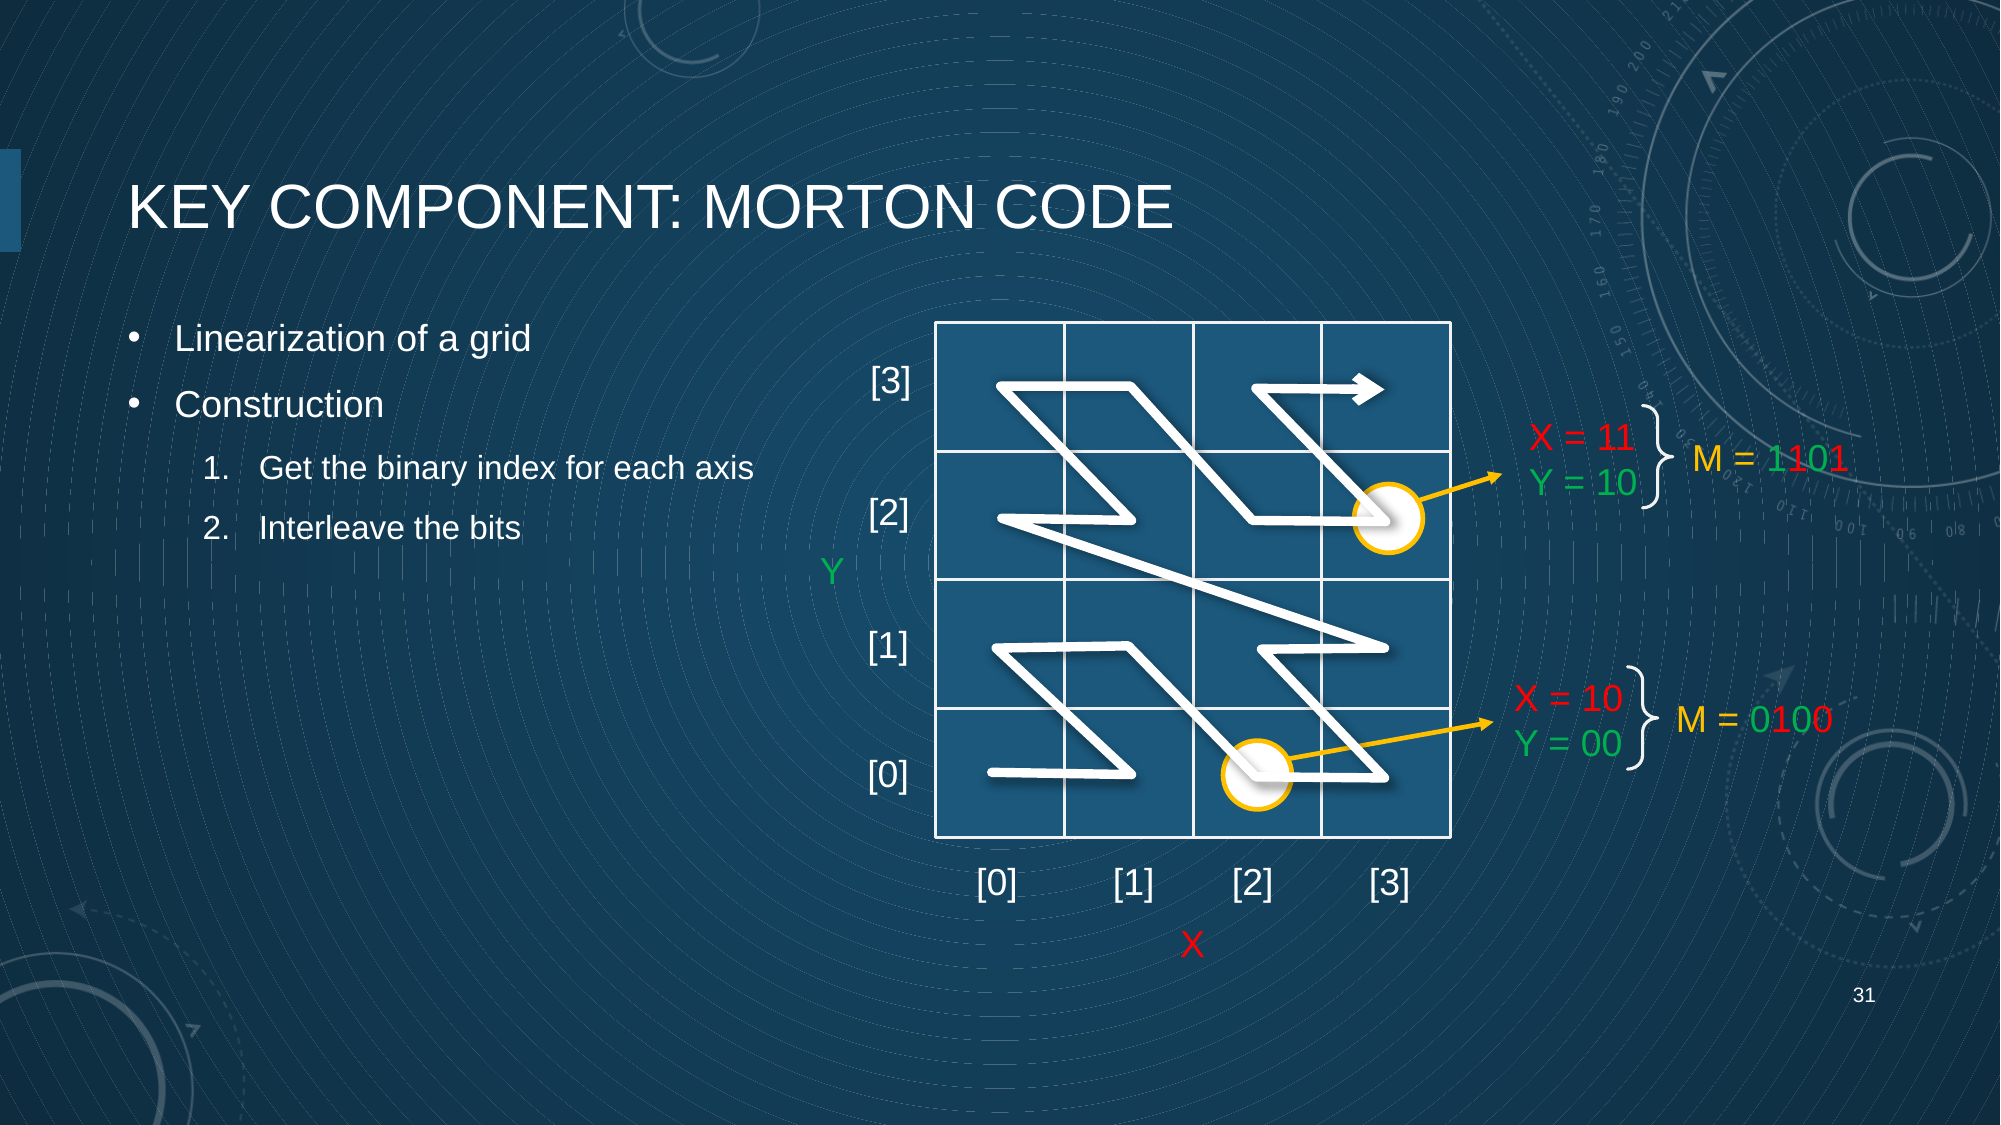

# Key component: Morton Code
Linearization of a grid
Construction
Get the binary index for each axis
Interleave the bits

[3]

X = 11
Y = 10

M = 1101

M = 0100
[2]

Y
[1]
X = 10
Y = 00

[0]
[0]
[1]
[2]
[3]
X
31